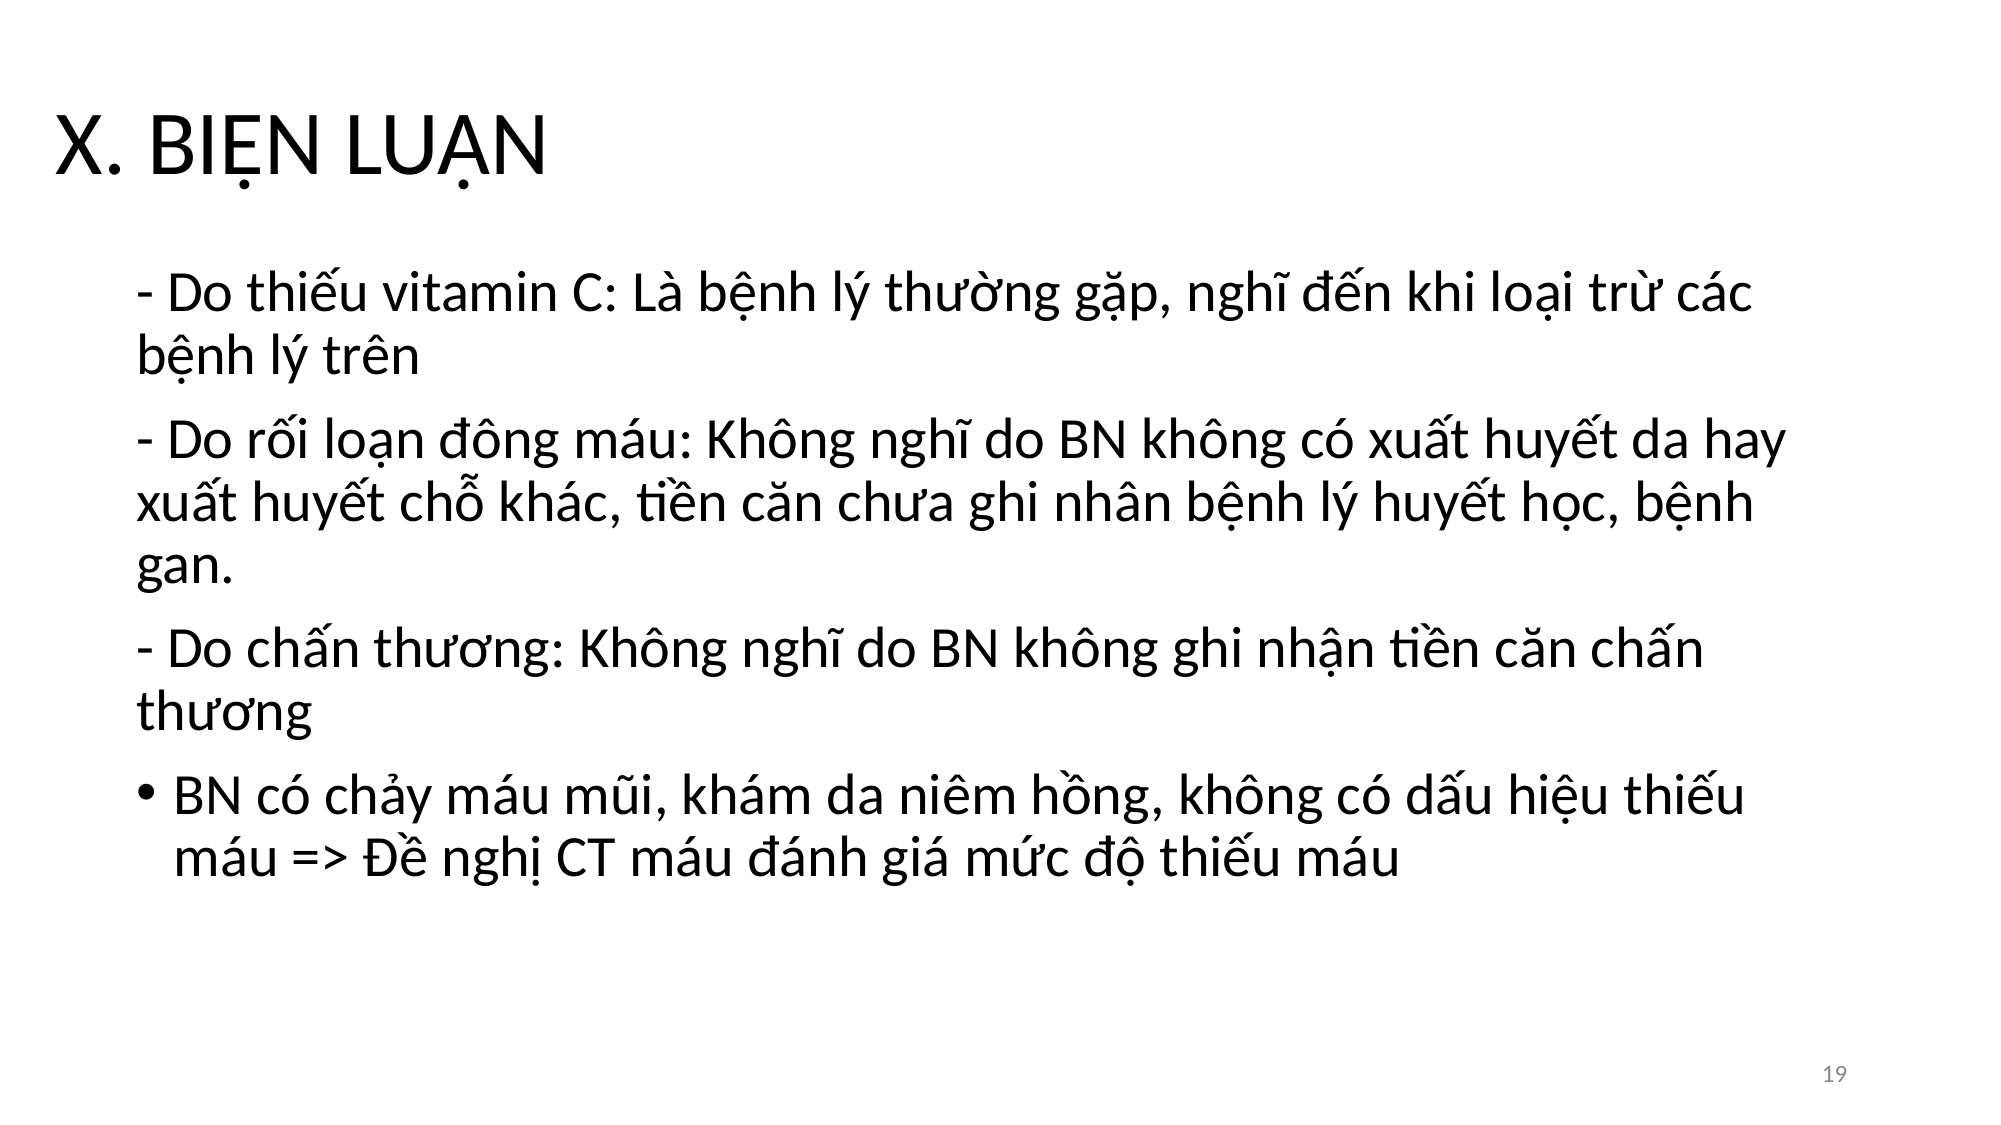

# X. BIỆN LUẬN
- Do thiếu vitamin C: Là bệnh lý thường gặp, nghĩ đến khi loại trừ các bệnh lý trên
- Do rối loạn đông máu: Không nghĩ do BN không có xuất huyết da hay xuất huyết chỗ khác, tiền căn chưa ghi nhân bệnh lý huyết học, bệnh gan.
- Do chấn thương: Không nghĩ do BN không ghi nhận tiền căn chấn thương
BN có chảy máu mũi, khám da niêm hồng, không có dấu hiệu thiếu máu => Đề nghị CT máu đánh giá mức độ thiếu máu
19